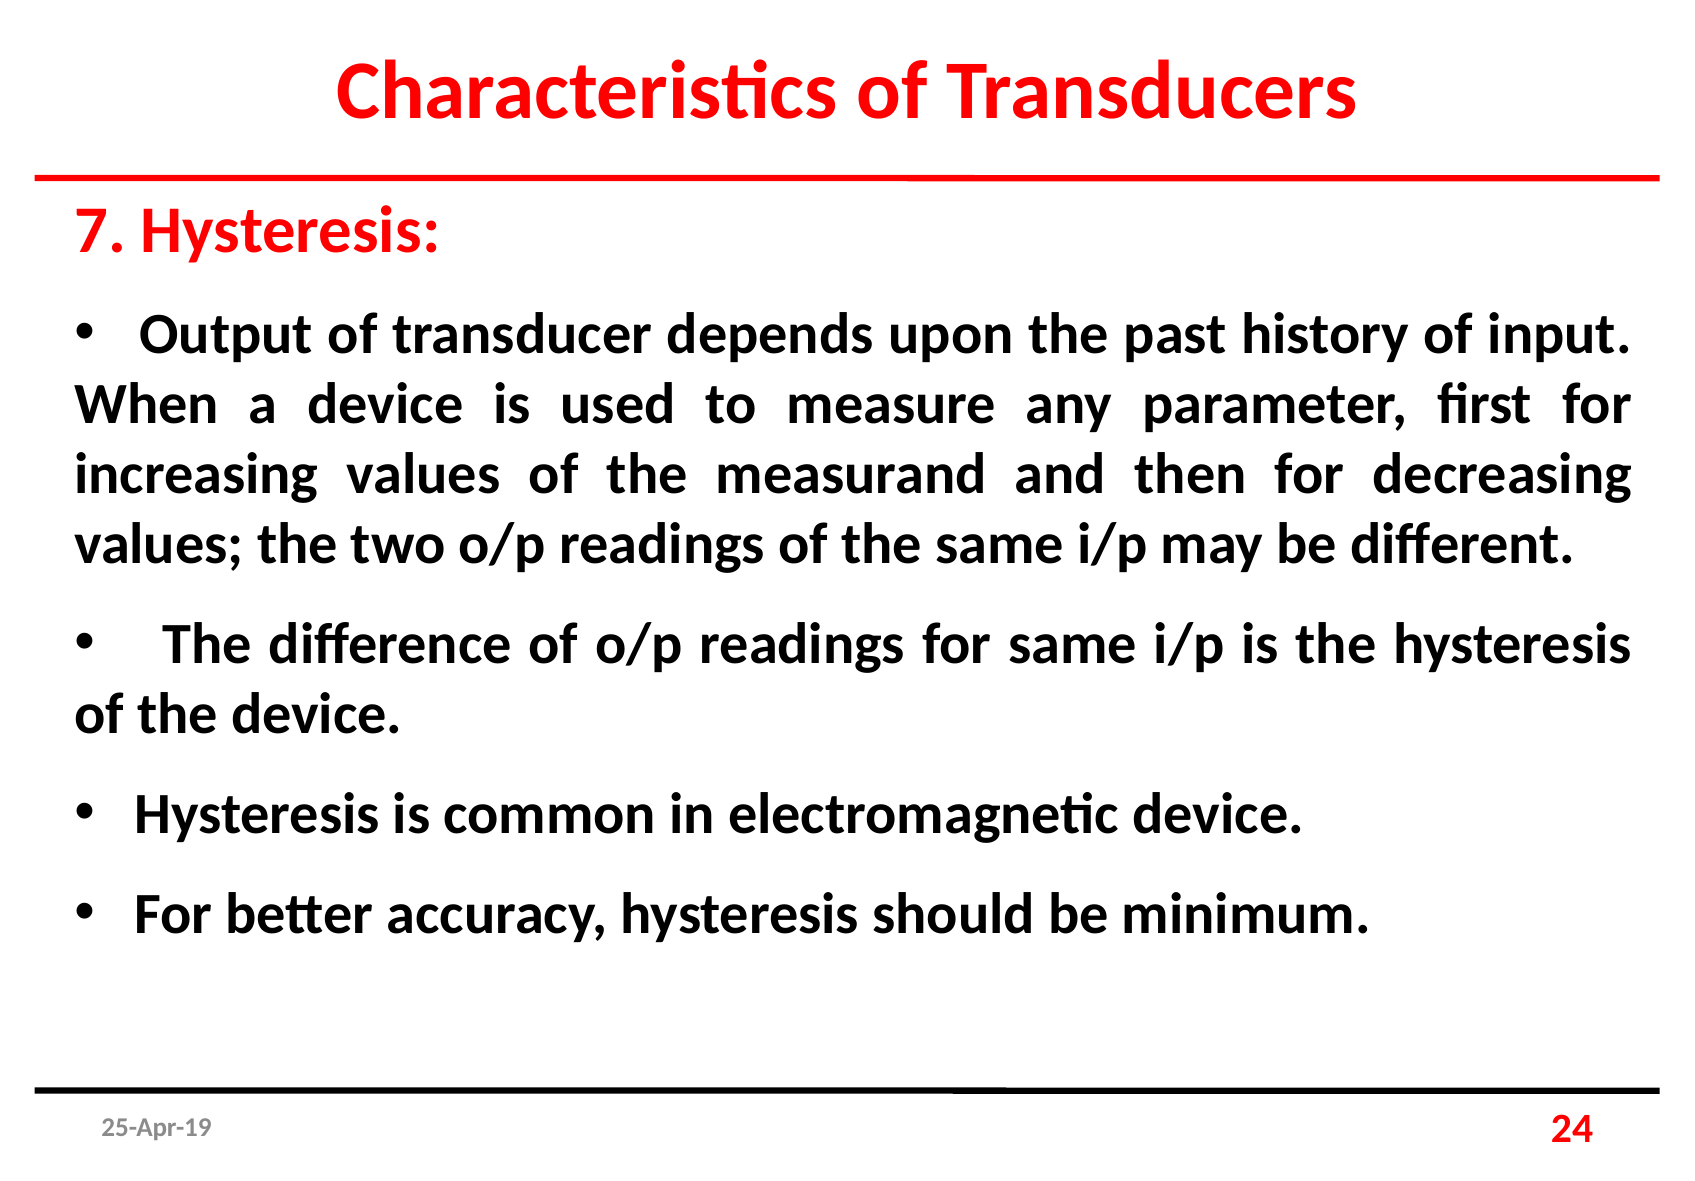

Characteristics of Transducers
7. Hysteresis:

   Output of transducer depends upon the past history of input. When a device is used to measure any parameter, first for increasing values of the measurand and then for decreasing values; the two o/p readings of the same i/p may be different.

    The difference of o/p readings for same i/p is the hysteresis of the device.

   Hysteresis is common in electromagnetic device.

   For better accuracy, hysteresis should be minimum.
25-Apr-19
24